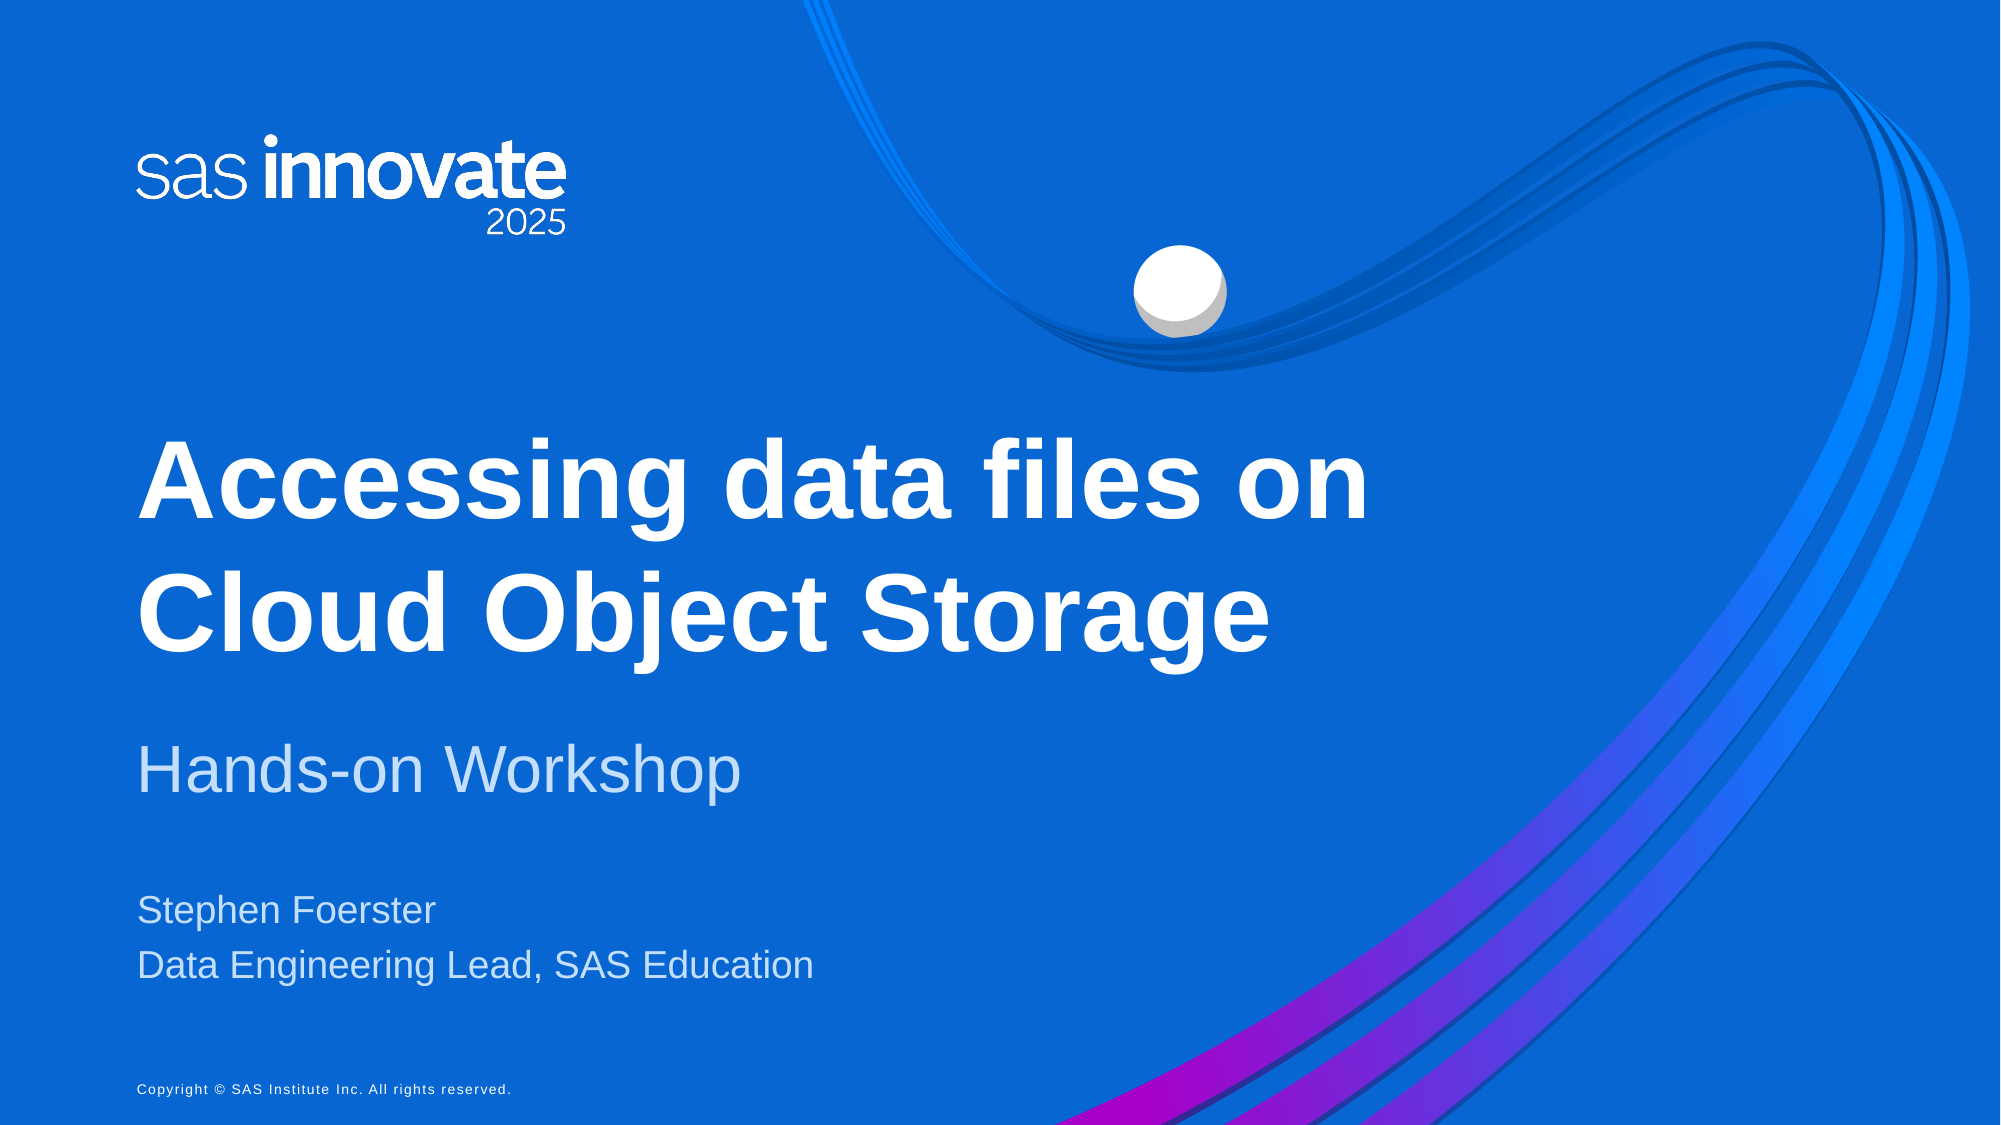

# Accessing data files on Cloud Object Storage
Hands-on Workshop
Stephen Foerster
Data Engineering Lead, SAS Education